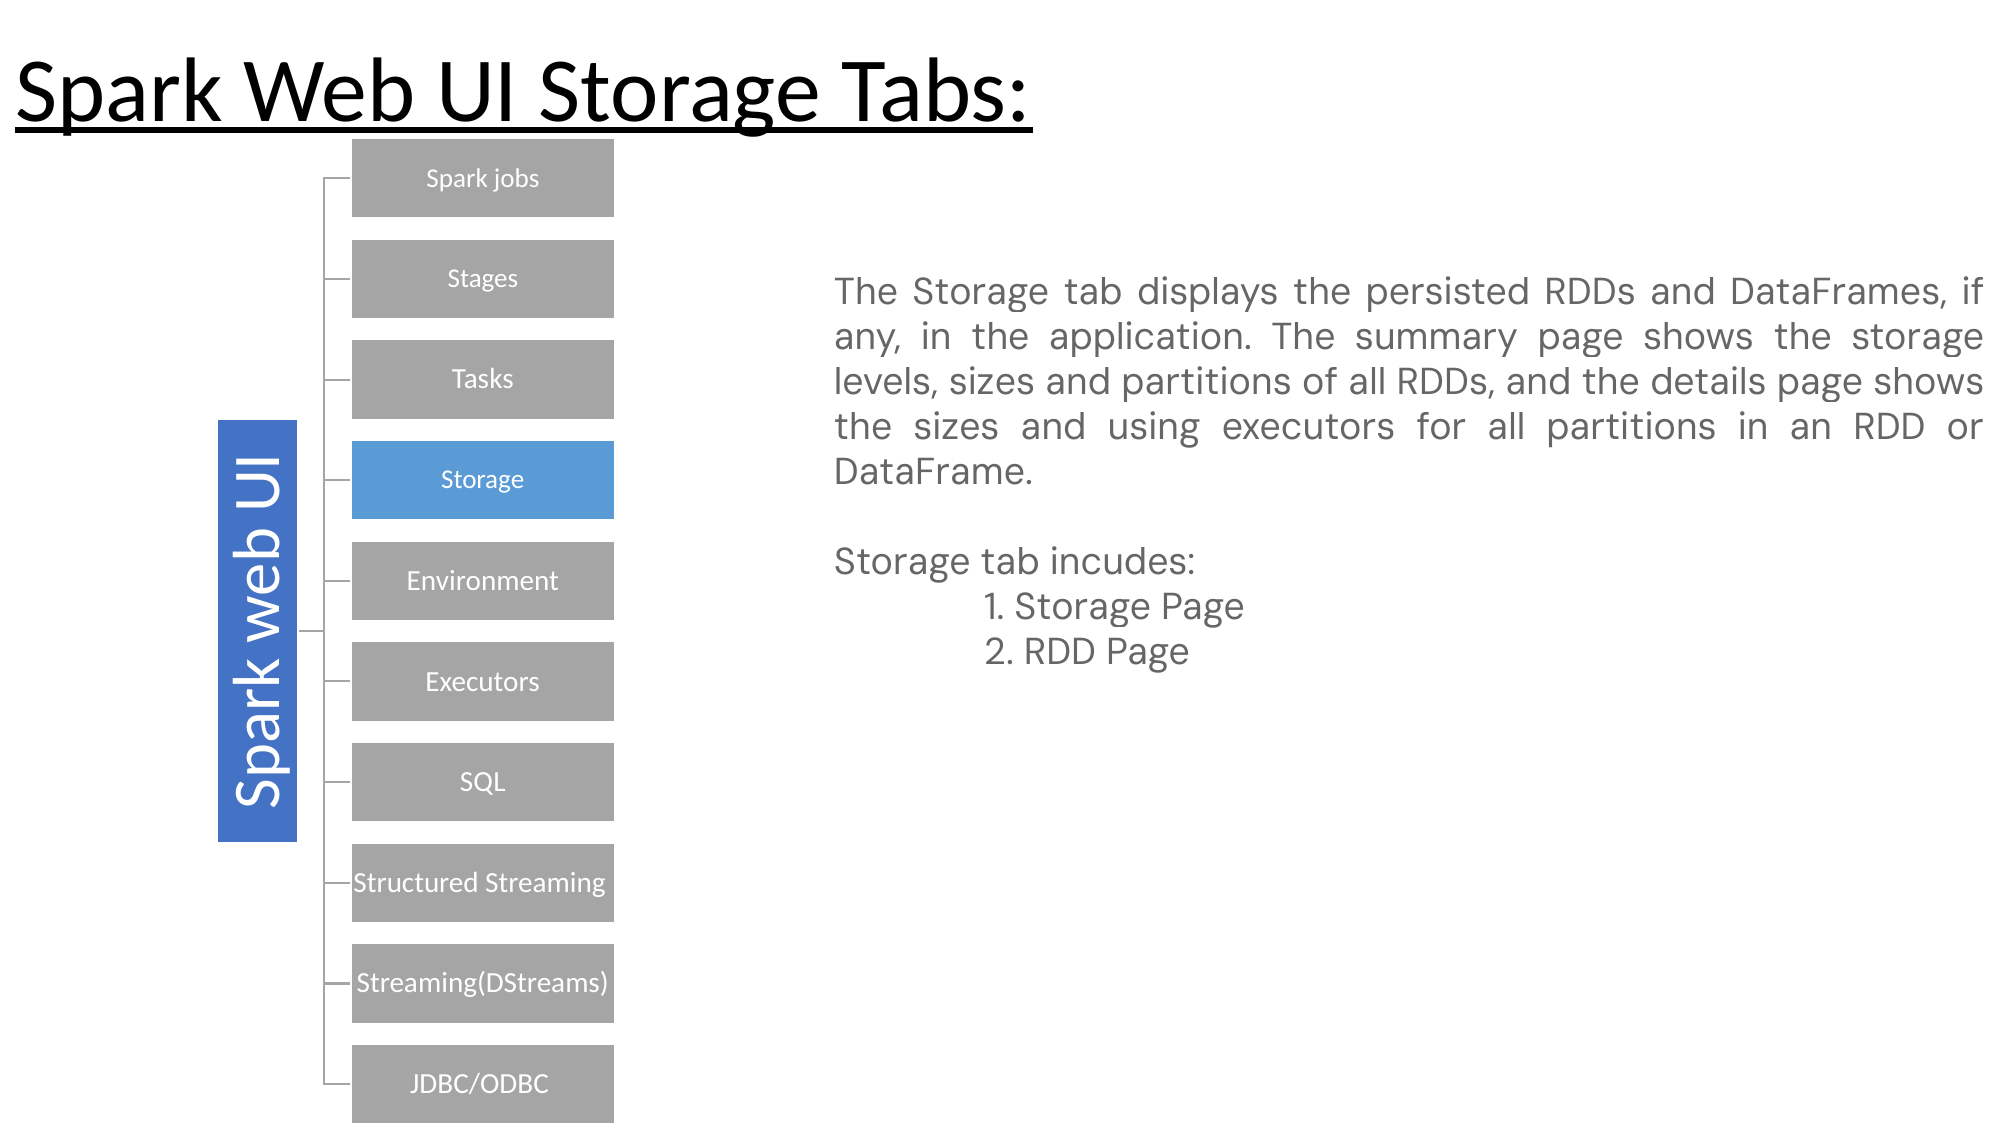

# Spark Web UI Storage Tabs:

Spark web UI
Spark jobs
Stages
Tasks
Storage
Environment
Executors
SQL
Structured Streaming
Streaming(DStreams)
JDBC/ODBC
The Storage tab displays the persisted RDDs and DataFrames, if any, in the application. The summary page shows the storage levels, sizes and partitions of all RDDs, and the details page shows the sizes and using executors for all partitions in an RDD or DataFrame.

Storage tab incudes:
	1. Storage Page
	2. RDD Page